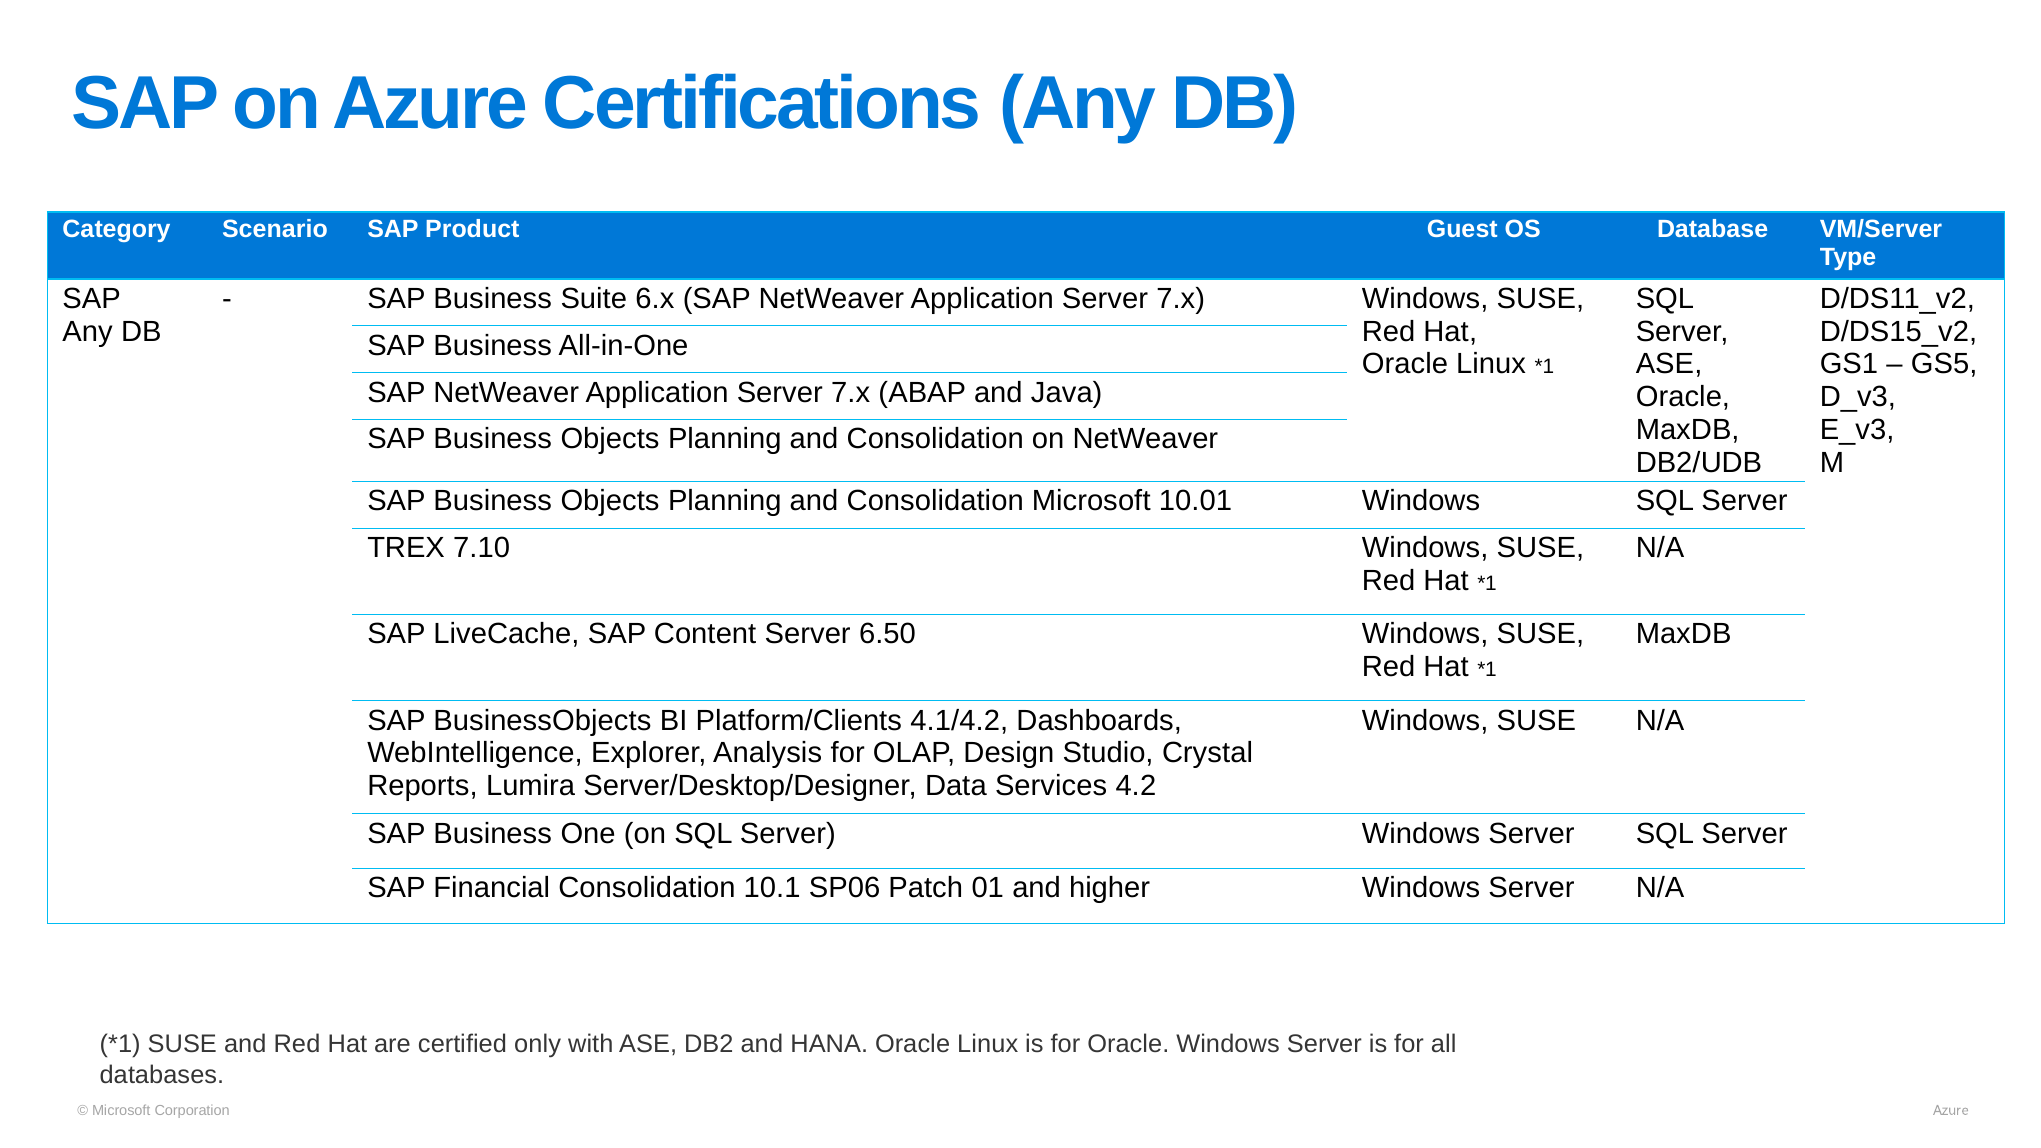

# SAP on Azure Certifications (Any DB)
| Category | Scenario | SAP Product | Guest OS | Database | VM/Server Type |
| --- | --- | --- | --- | --- | --- |
| SAP Any DB | - | SAP Business Suite 6.x (SAP NetWeaver Application Server 7.x) | Windows, SUSE, Red Hat, Oracle Linux \*1 | SQL Server, ASE, Oracle, MaxDB, DB2/UDB | D/DS11\_v2, D/DS15\_v2, GS1 – GS5, D\_v3, E\_v3, M |
|  |  | SAP Business All-in-One |  |  |  |
|  |  | SAP NetWeaver Application Server 7.x (ABAP and Java) |  |  |  |
|  |  | SAP Business Objects Planning and Consolidation on NetWeaver |  |  |  |
|  |  | SAP Business Objects Planning and Consolidation Microsoft 10.01 | Windows | SQL Server |  |
|  |  | TREX 7.10 | Windows, SUSE, Red Hat \*1 | N/A |  |
|  |  | SAP LiveCache, SAP Content Server 6.50 | Windows, SUSE, Red Hat \*1 | MaxDB |  |
|  |  | SAP BusinessObjects BI Platform/Clients 4.1/4.2, Dashboards, WebIntelligence, Explorer, Analysis for OLAP, Design Studio, Crystal Reports, Lumira Server/Desktop/Designer, Data Services 4.2 | Windows, SUSE | N/A |  |
|  |  | SAP Business One (on SQL Server) | Windows Server | SQL Server |  |
|  |  | SAP Financial Consolidation 10.1 SP06 Patch 01 and higher | Windows Server | N/A |  |
(*1) SUSE and Red Hat are certified only with ASE, DB2 and HANA. Oracle Linux is for Oracle. Windows Server is for all databases.